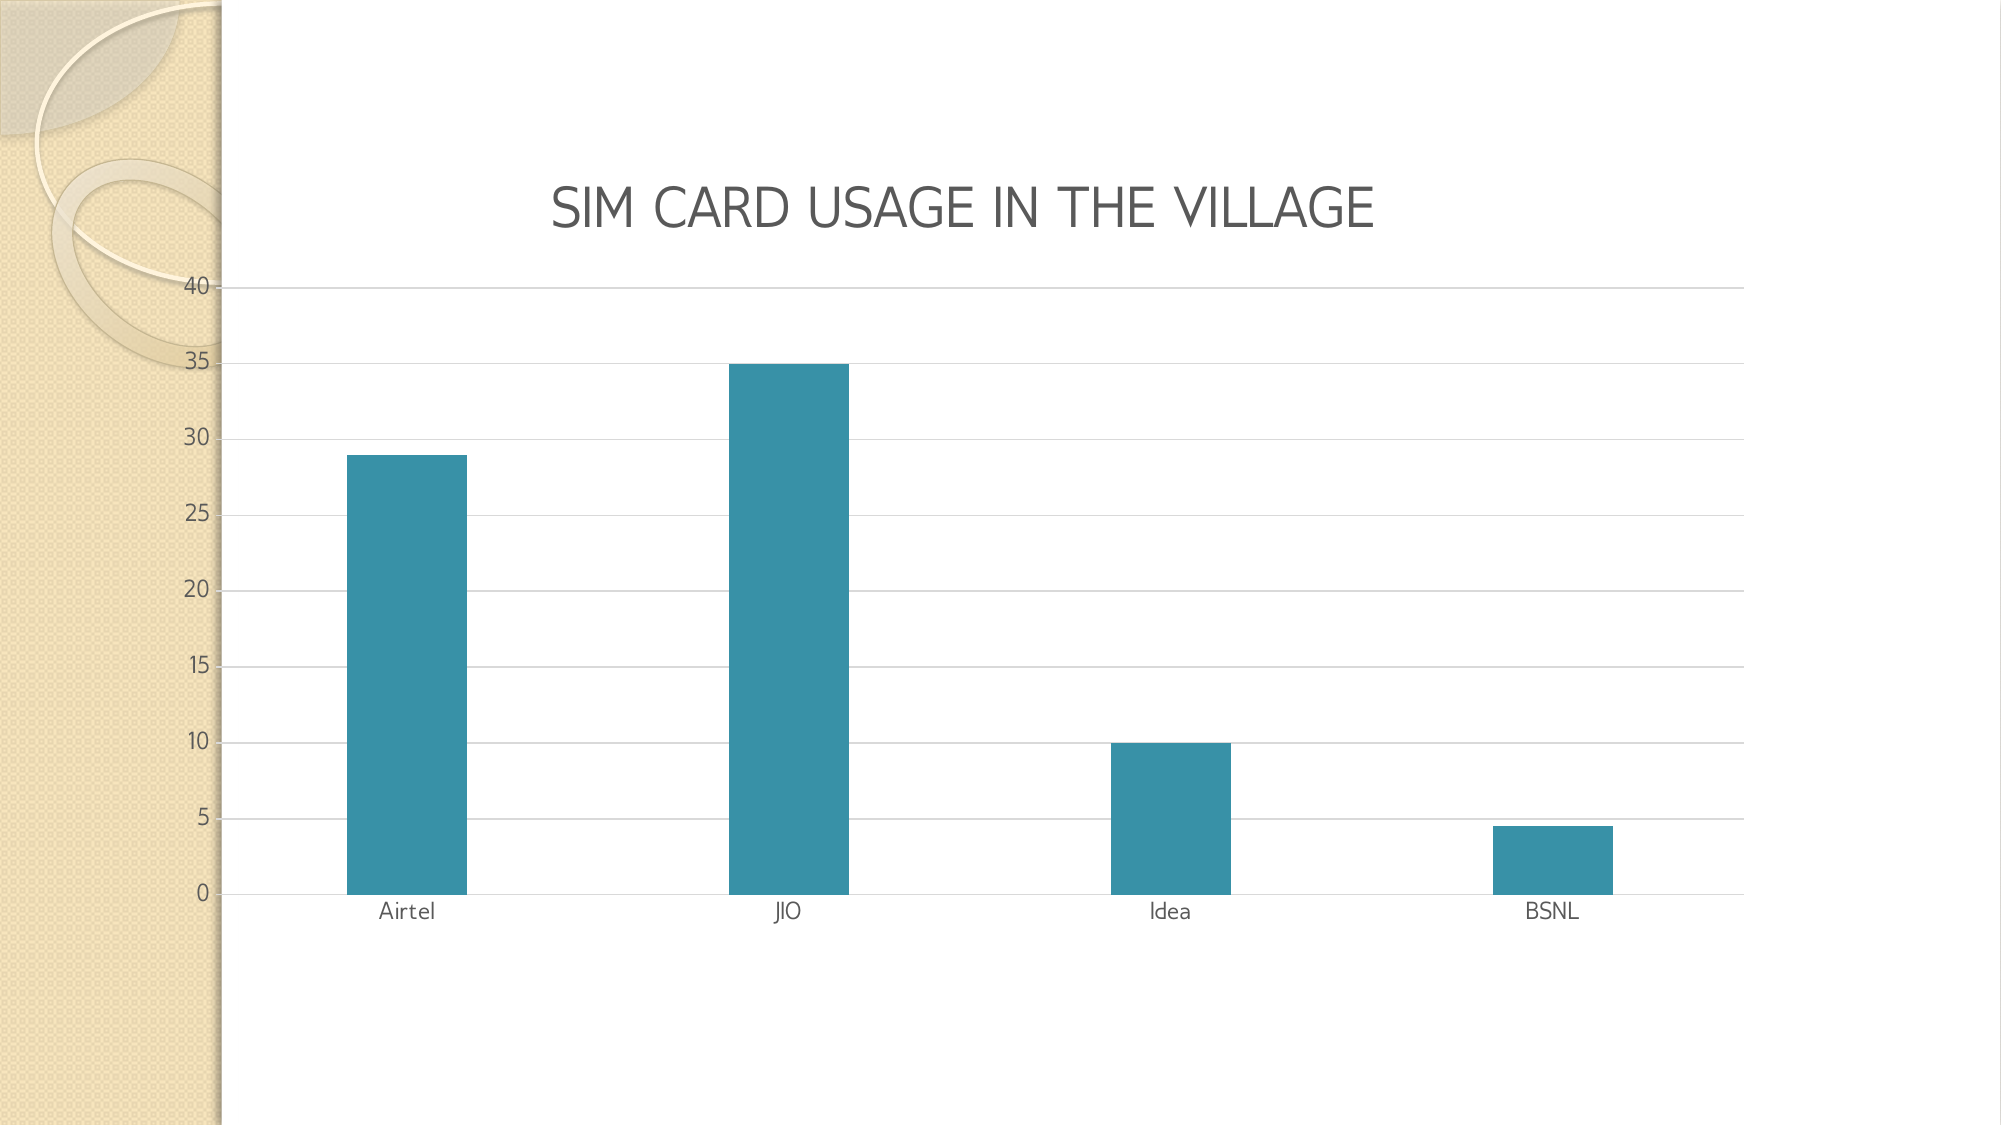

### Chart: SIM CARD USAGE IN THE VILLAGE

| Category | Series 1 |
|---|---|
| Airtel | 29.0 |
| JIO | 35.0 |
| Idea | 10.0 |
| BSNL | 4.5 |